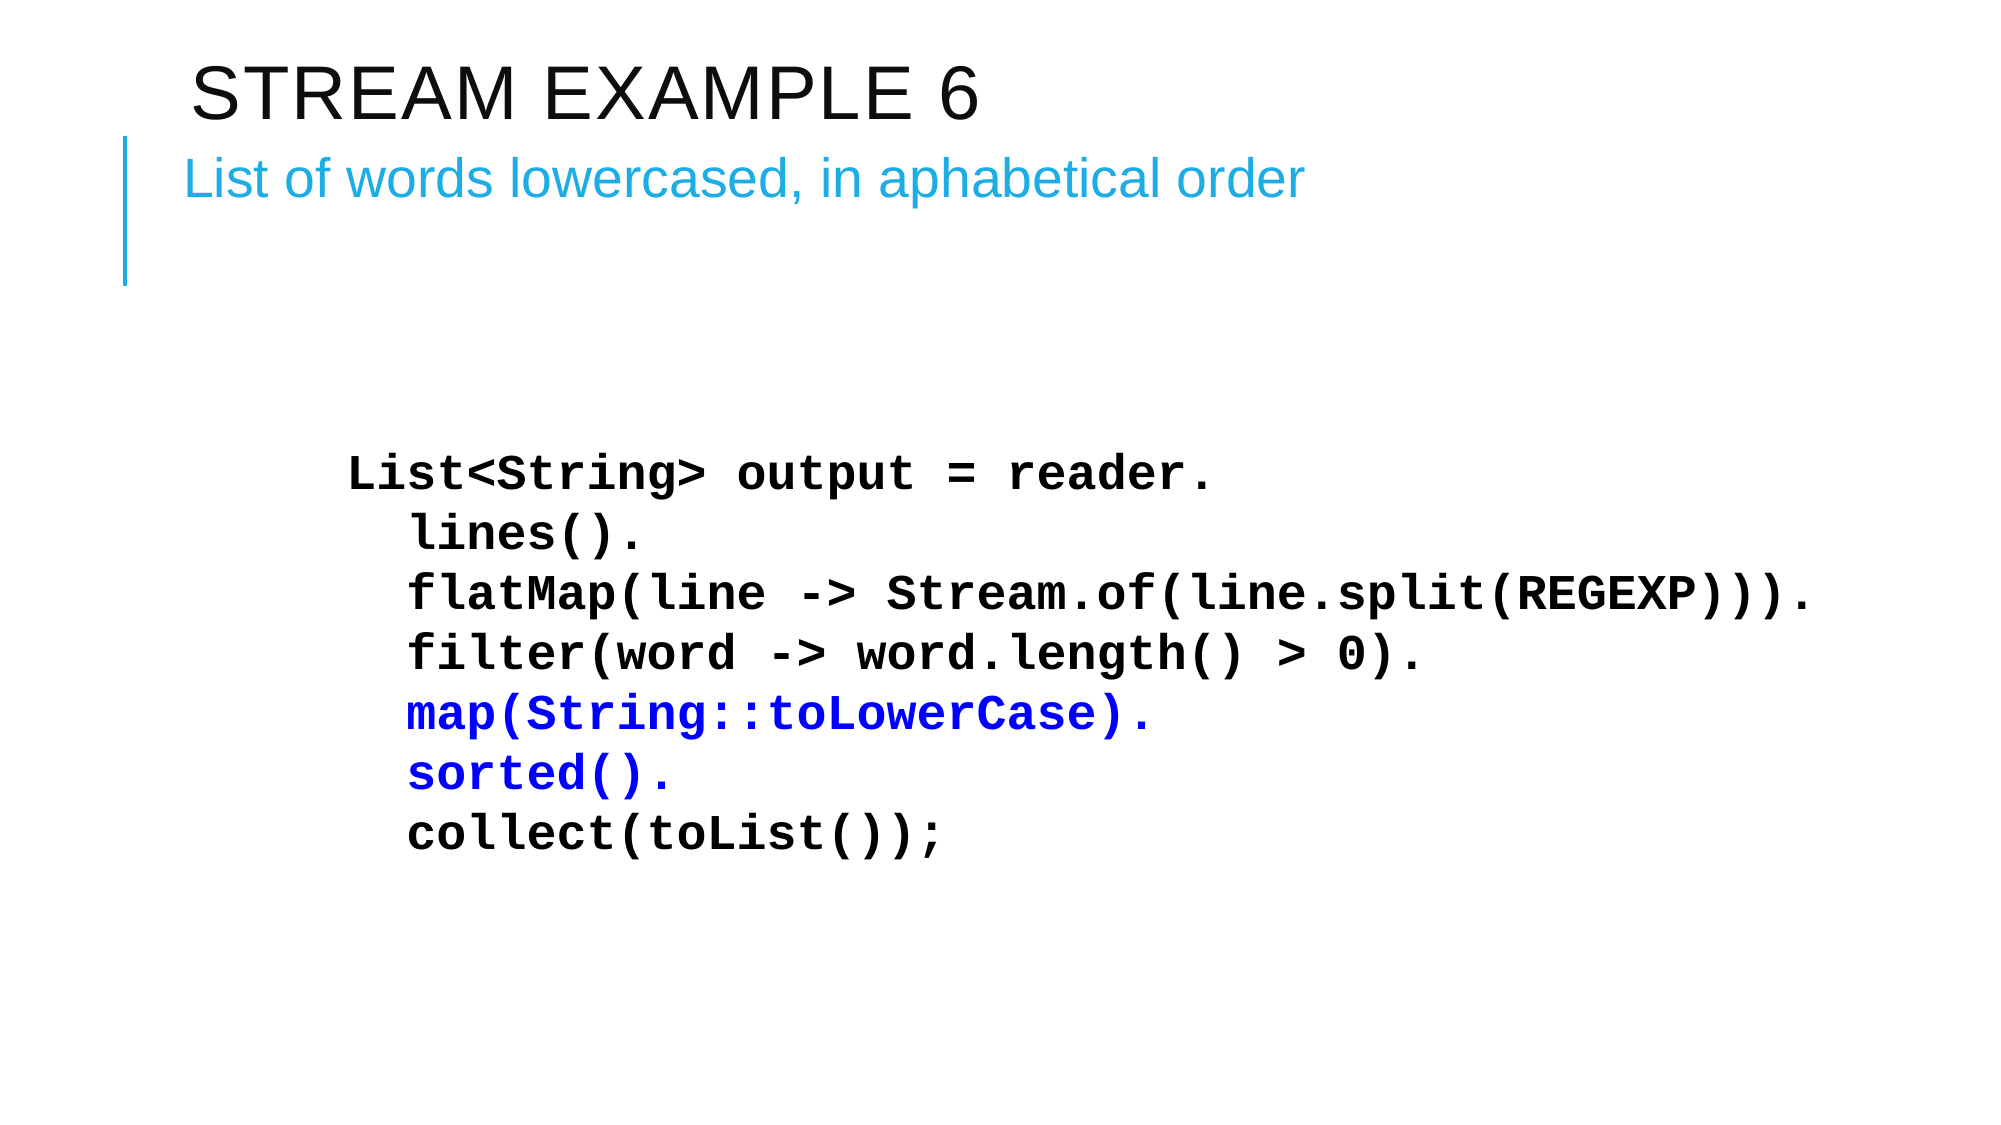

# Stream Example 6
List of words lowercased, in aphabetical order
List<String> output = reader.
  lines().
  flatMap(line -> Stream.of(line.split(REGEXP))).
  filter(word -> word.length() > 0).
  map(String::toLowerCase).
  sorted().
  collect(toList());